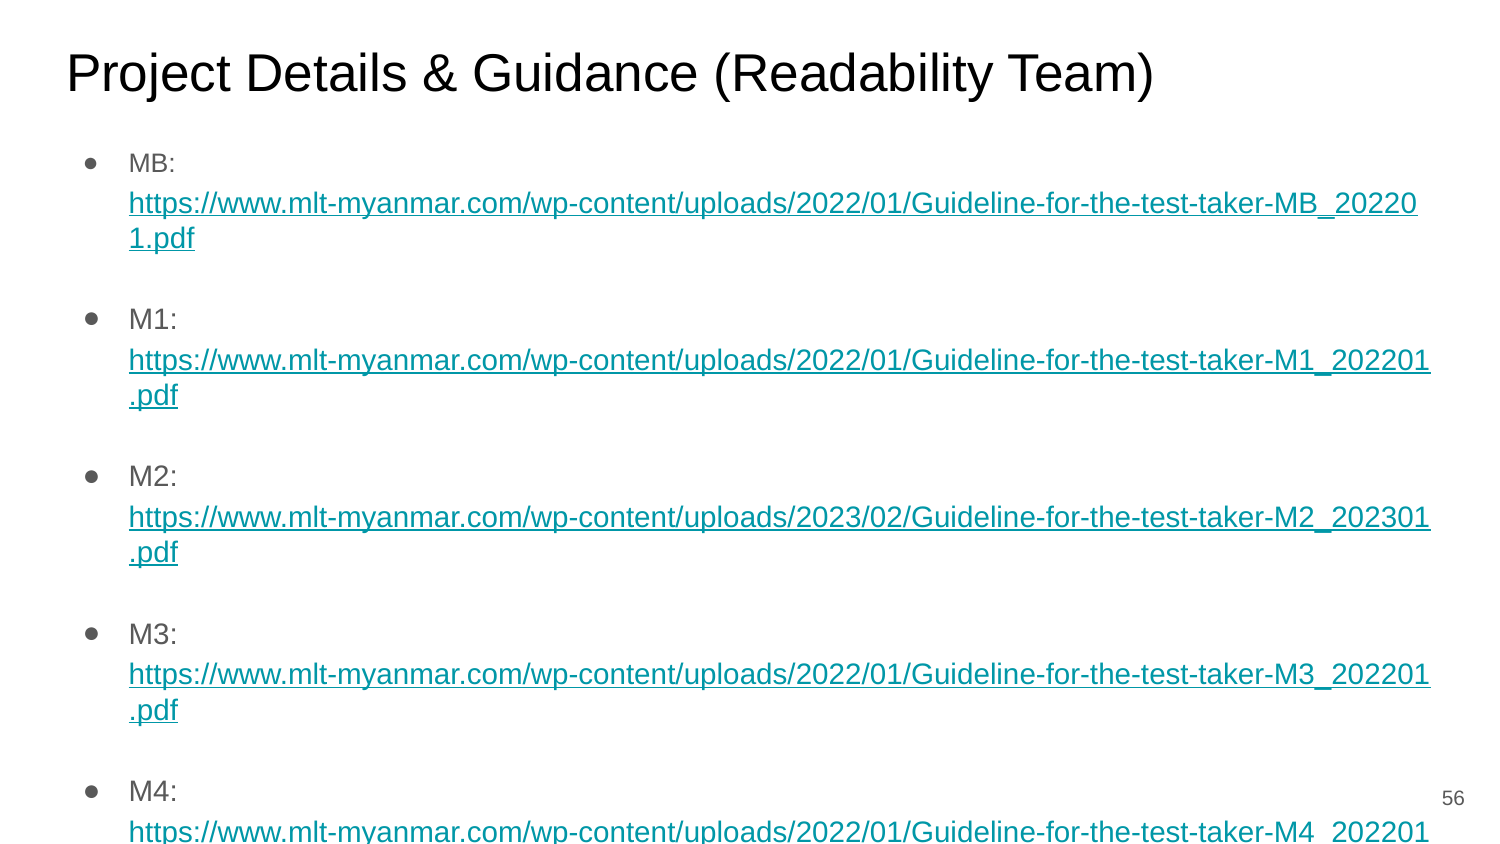

# Project Details & Guidance (Readability Team)
MB: https://www.mlt-myanmar.com/wp-content/uploads/2022/01/Guideline-for-the-test-taker-MB_202201.pdf
M1: https://www.mlt-myanmar.com/wp-content/uploads/2022/01/Guideline-for-the-test-taker-M1_202201.pdf
M2: https://www.mlt-myanmar.com/wp-content/uploads/2023/02/Guideline-for-the-test-taker-M2_202301.pdf
M3: https://www.mlt-myanmar.com/wp-content/uploads/2022/01/Guideline-for-the-test-taker-M3_202201.pdf
M4: https://www.mlt-myanmar.com/wp-content/uploads/2022/01/Guideline-for-the-test-taker-M4_202201.pdf
56